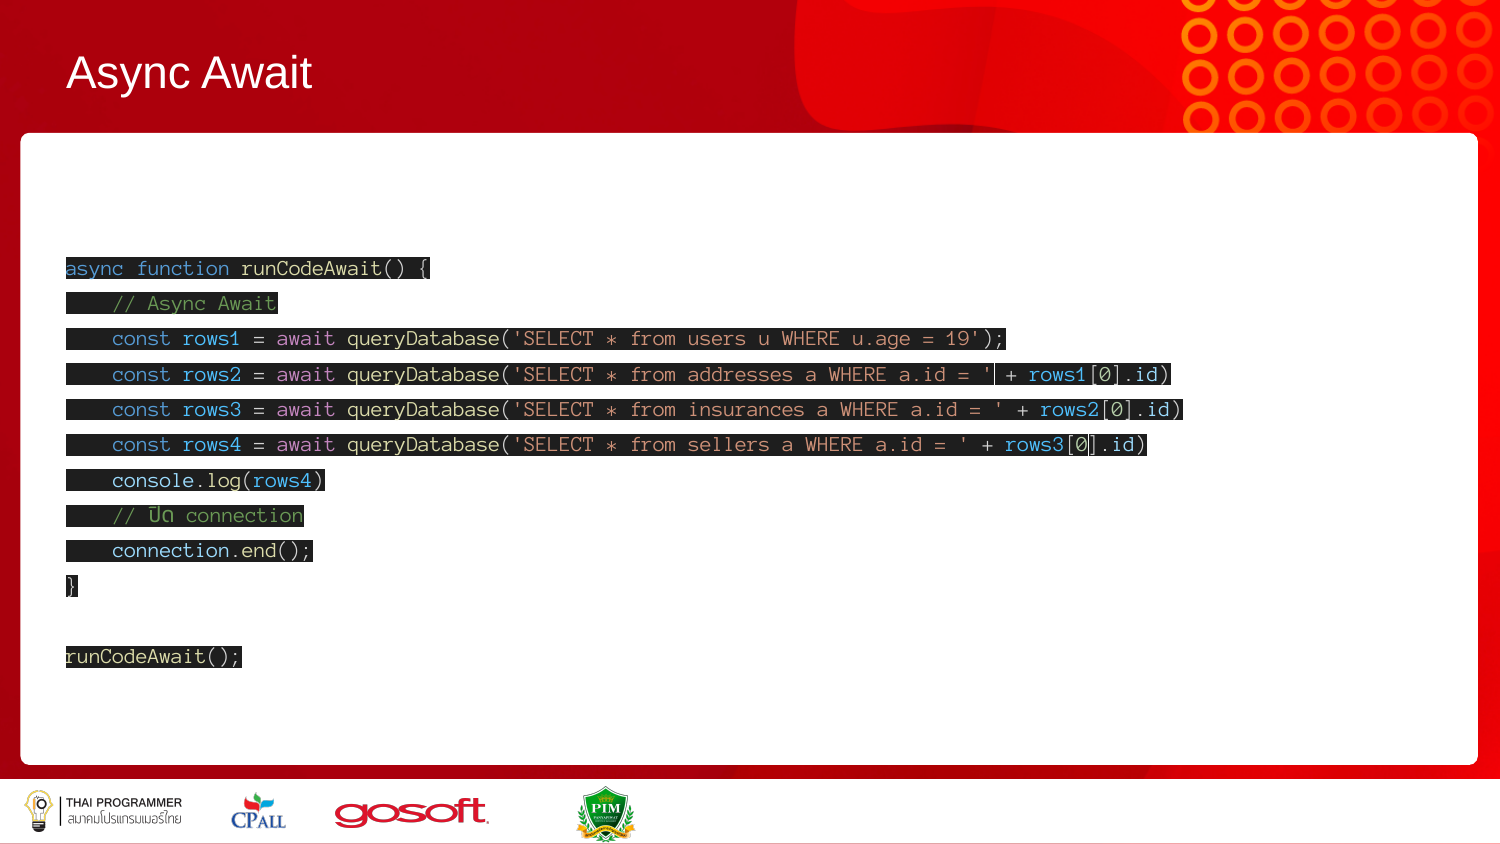

# Async Await
async function runCodeAwait() {
    // Async Await
    const rows1 = await queryDatabase('SELECT * from users u WHERE u.age = 19');
    const rows2 = await queryDatabase('SELECT * from addresses a WHERE a.id = ' + rows1[0].id)
    const rows3 = await queryDatabase('SELECT * from insurances a WHERE a.id = ' + rows2[0].id)
    const rows4 = await queryDatabase('SELECT * from sellers a WHERE a.id = ' + rows3[0].id)
    console.log(rows4)
    // ปิด connection
    connection.end();
}

runCodeAwait();